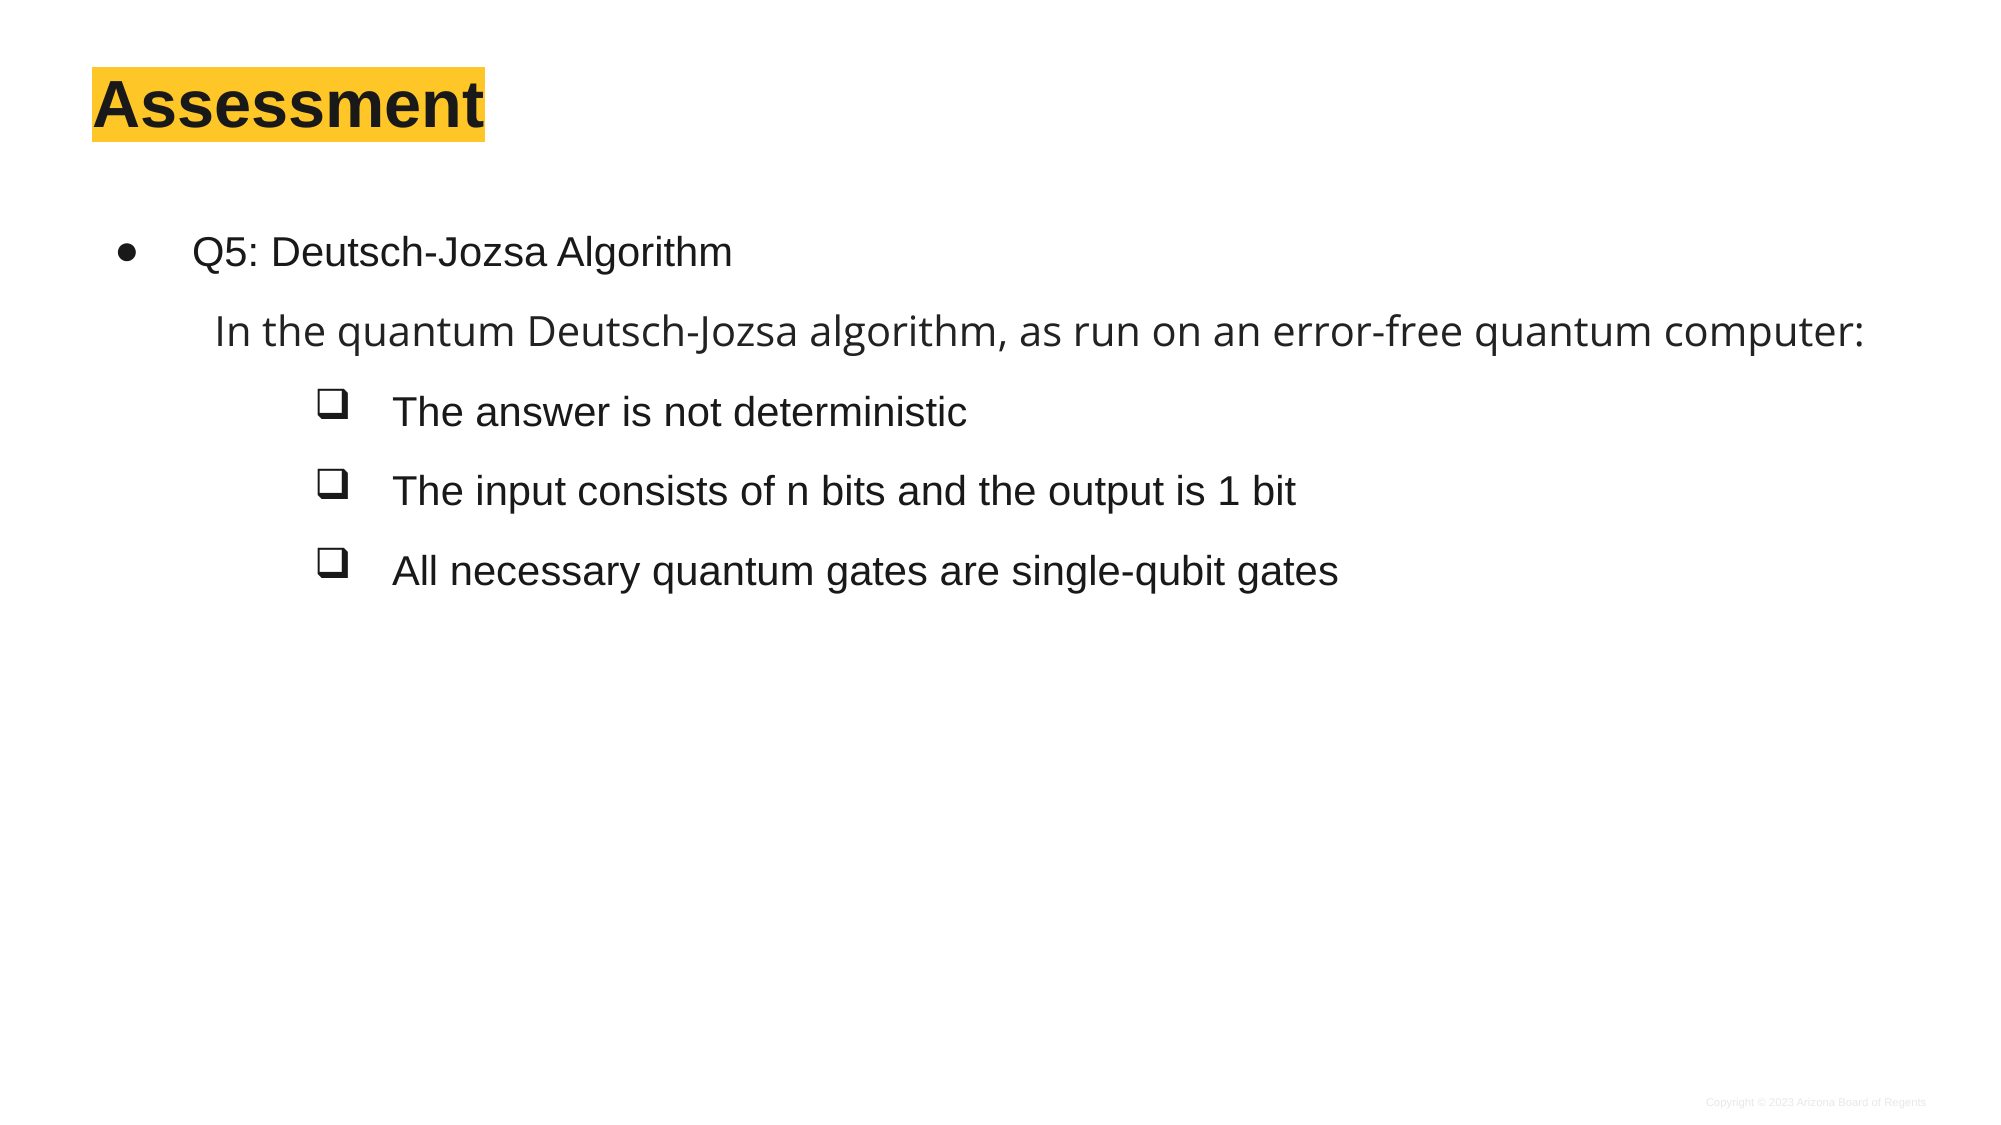

# Assessment
Q5: Deutsch-Jozsa Algorithm
In the quantum Deutsch-Jozsa algorithm, as run on an error-free quantum computer:
The answer is not deterministic
The input consists of n bits and the output is 1 bit
All necessary quantum gates are single-qubit gates